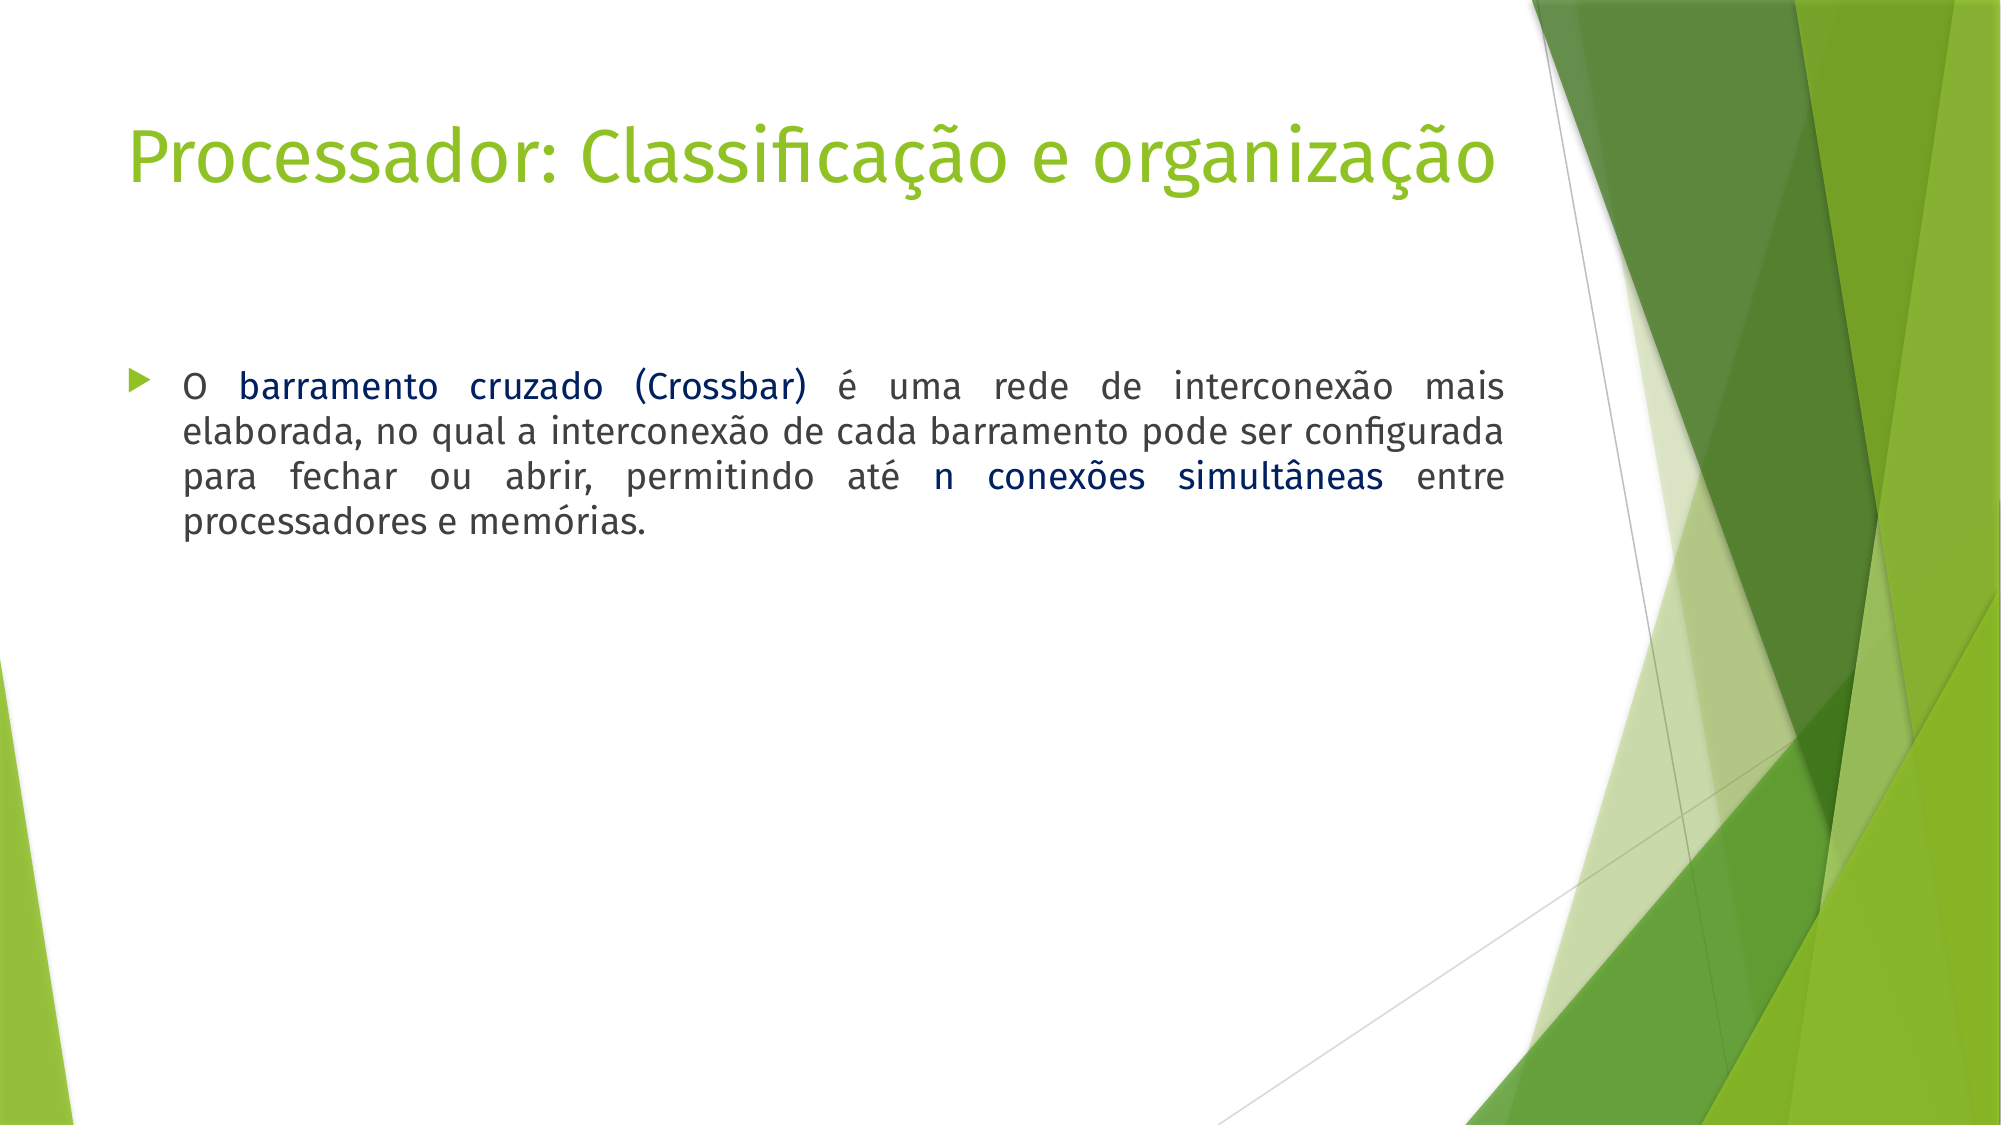

# Processador: Classificação e organização
O barramento cruzado (Crossbar) é uma rede de interconexão mais elaborada, no qual a interconexão de cada barramento pode ser configurada para fechar ou abrir, permitindo até n conexões simultâneas entre processadores e memórias.